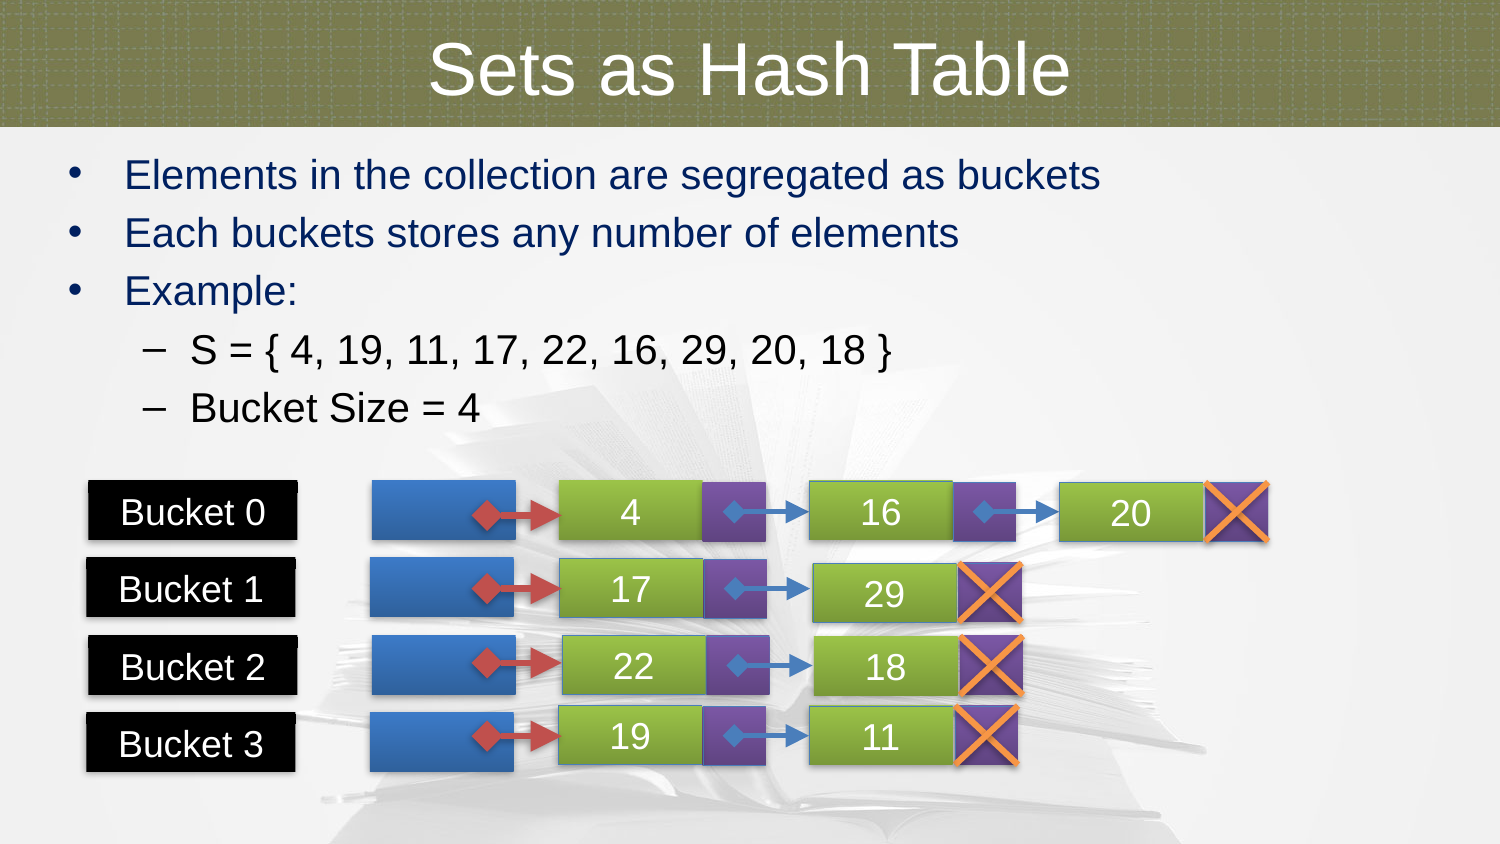

Sets as Hash Table
Elements in the collection are segregated as buckets
Each buckets stores any number of elements
Example:
S = { 4, 19, 11, 17, 22, 16, 29, 20, 18 }
Bucket Size = 4
Bucket 0

4

16

20
Bucket 1

17

29
22

18
Bucket 2

19

11
Bucket 3